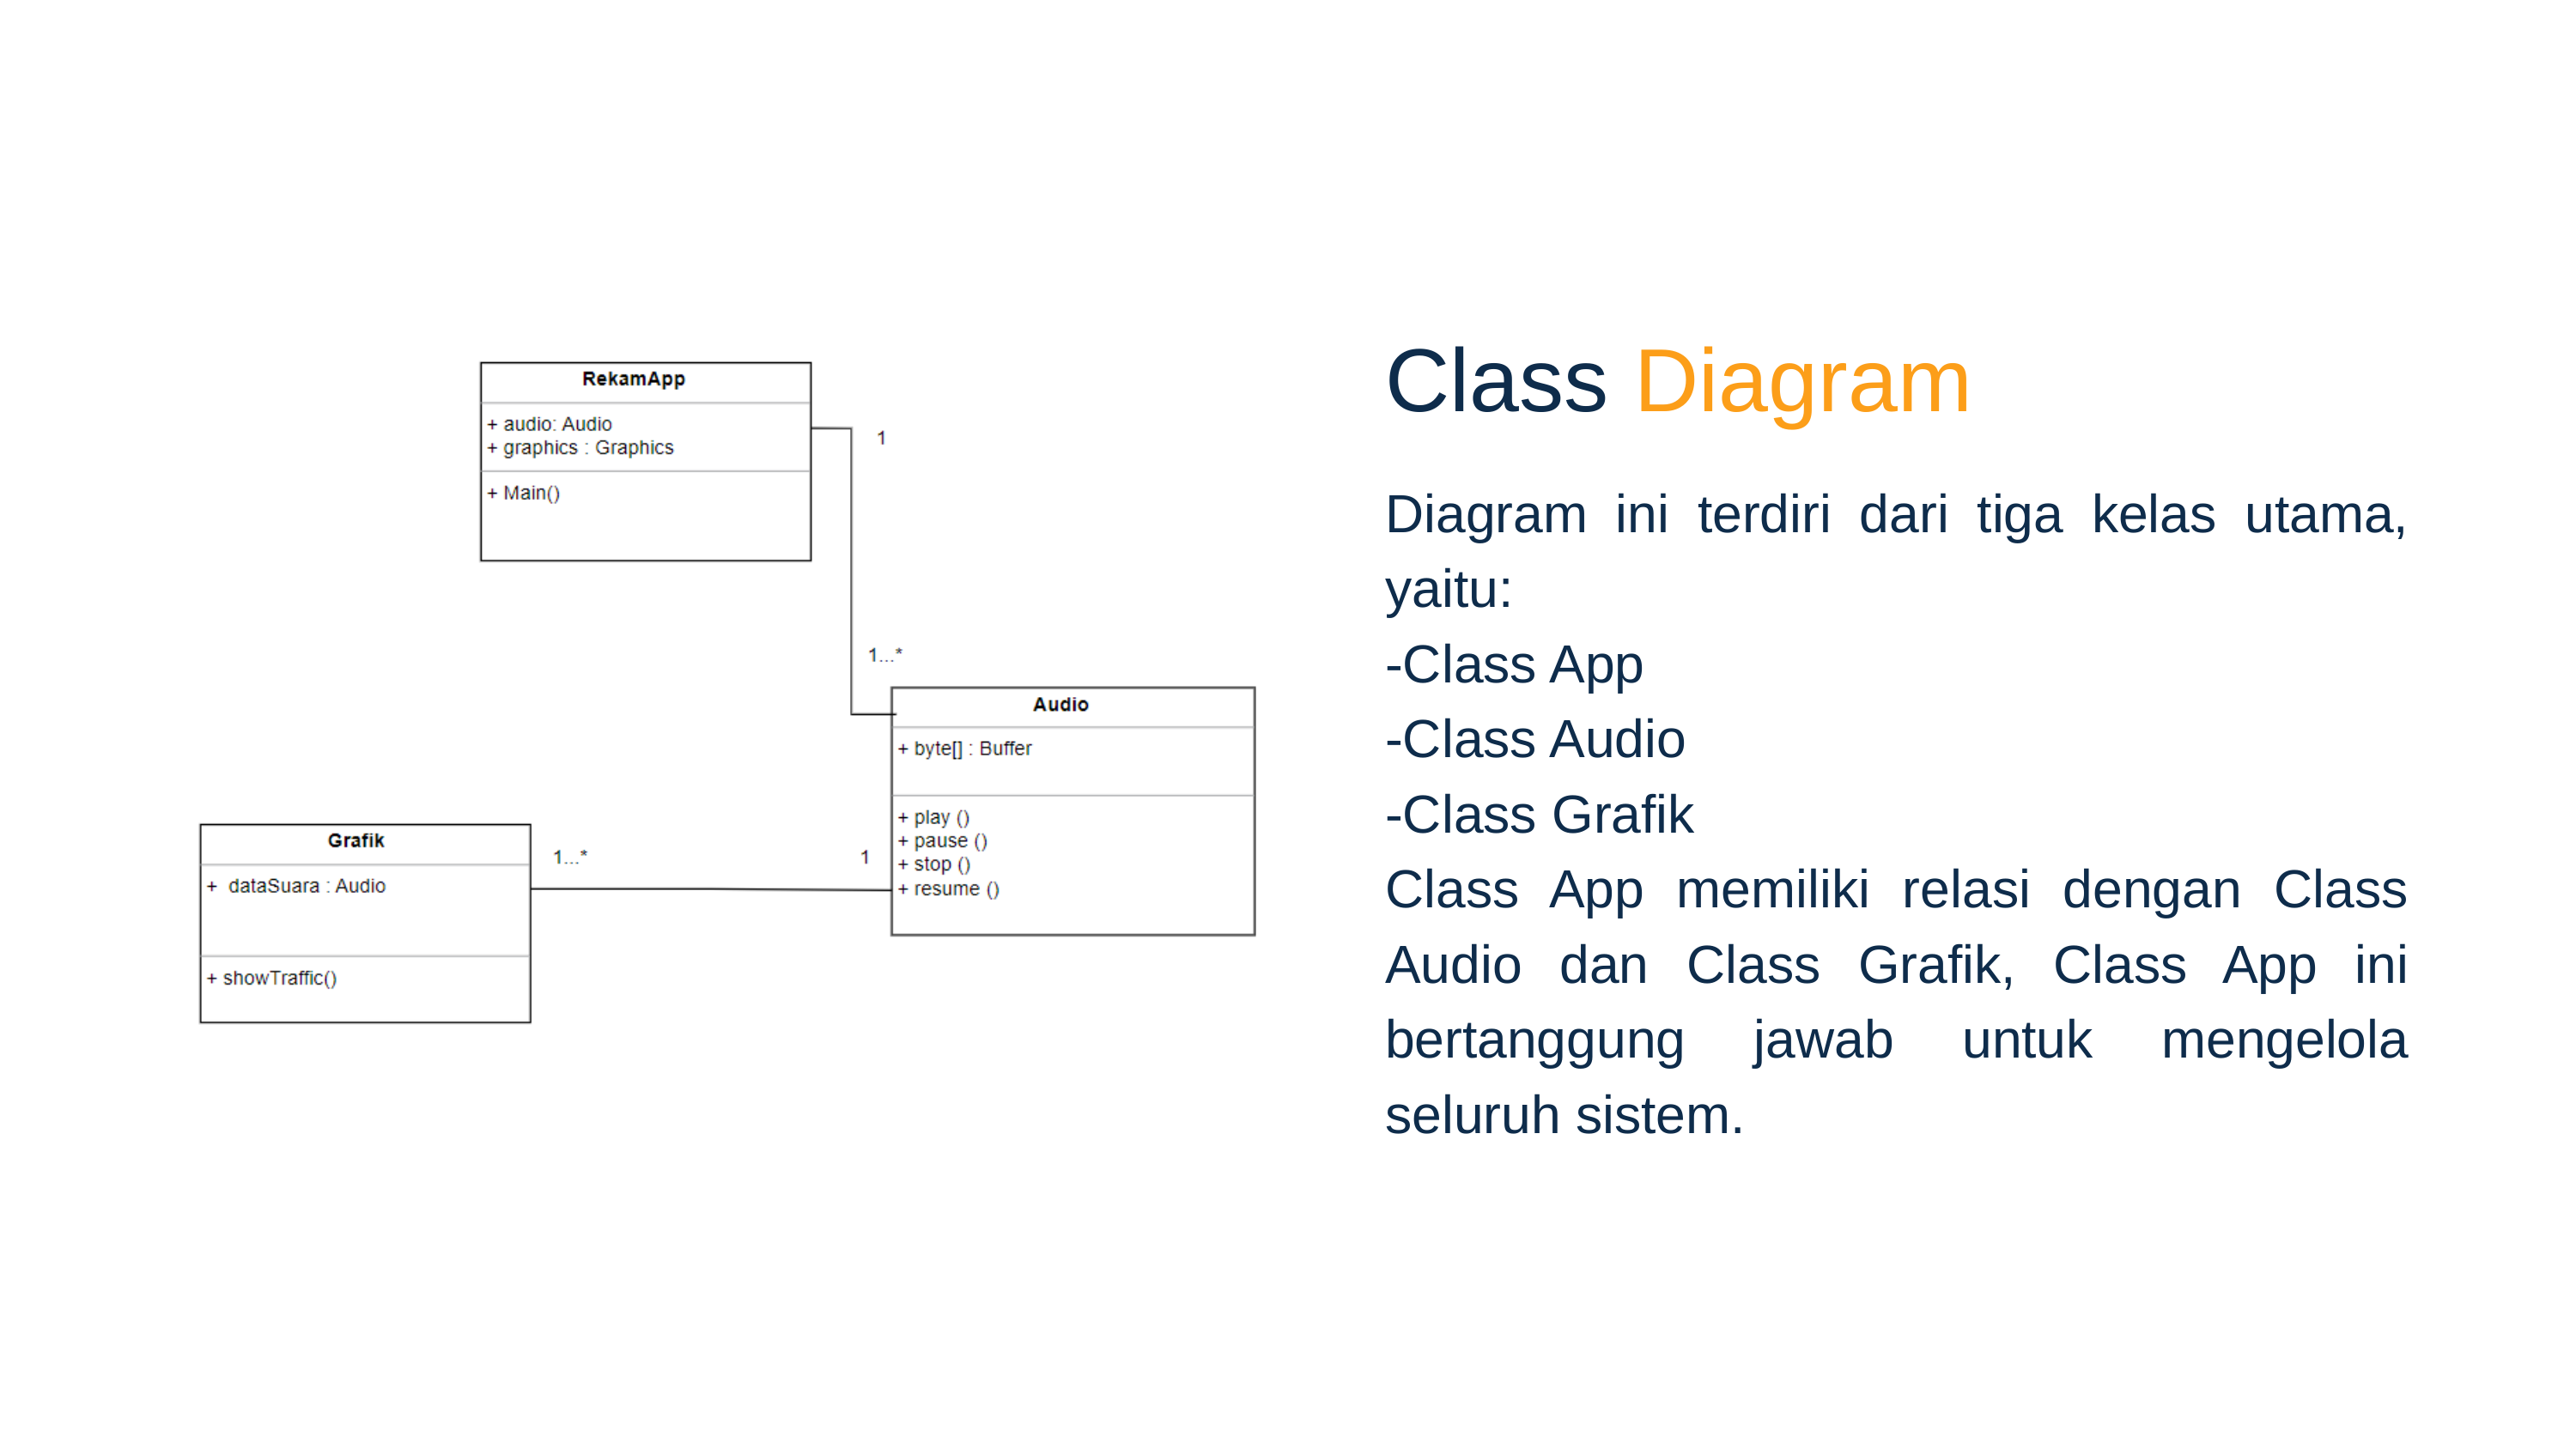

Class Diagram
Diagram ini terdiri dari tiga kelas utama, yaitu:
-Class App
-Class Audio
-Class Grafik
Class App memiliki relasi dengan Class Audio dan Class Grafik, Class App ini bertanggung jawab untuk mengelola seluruh sistem.